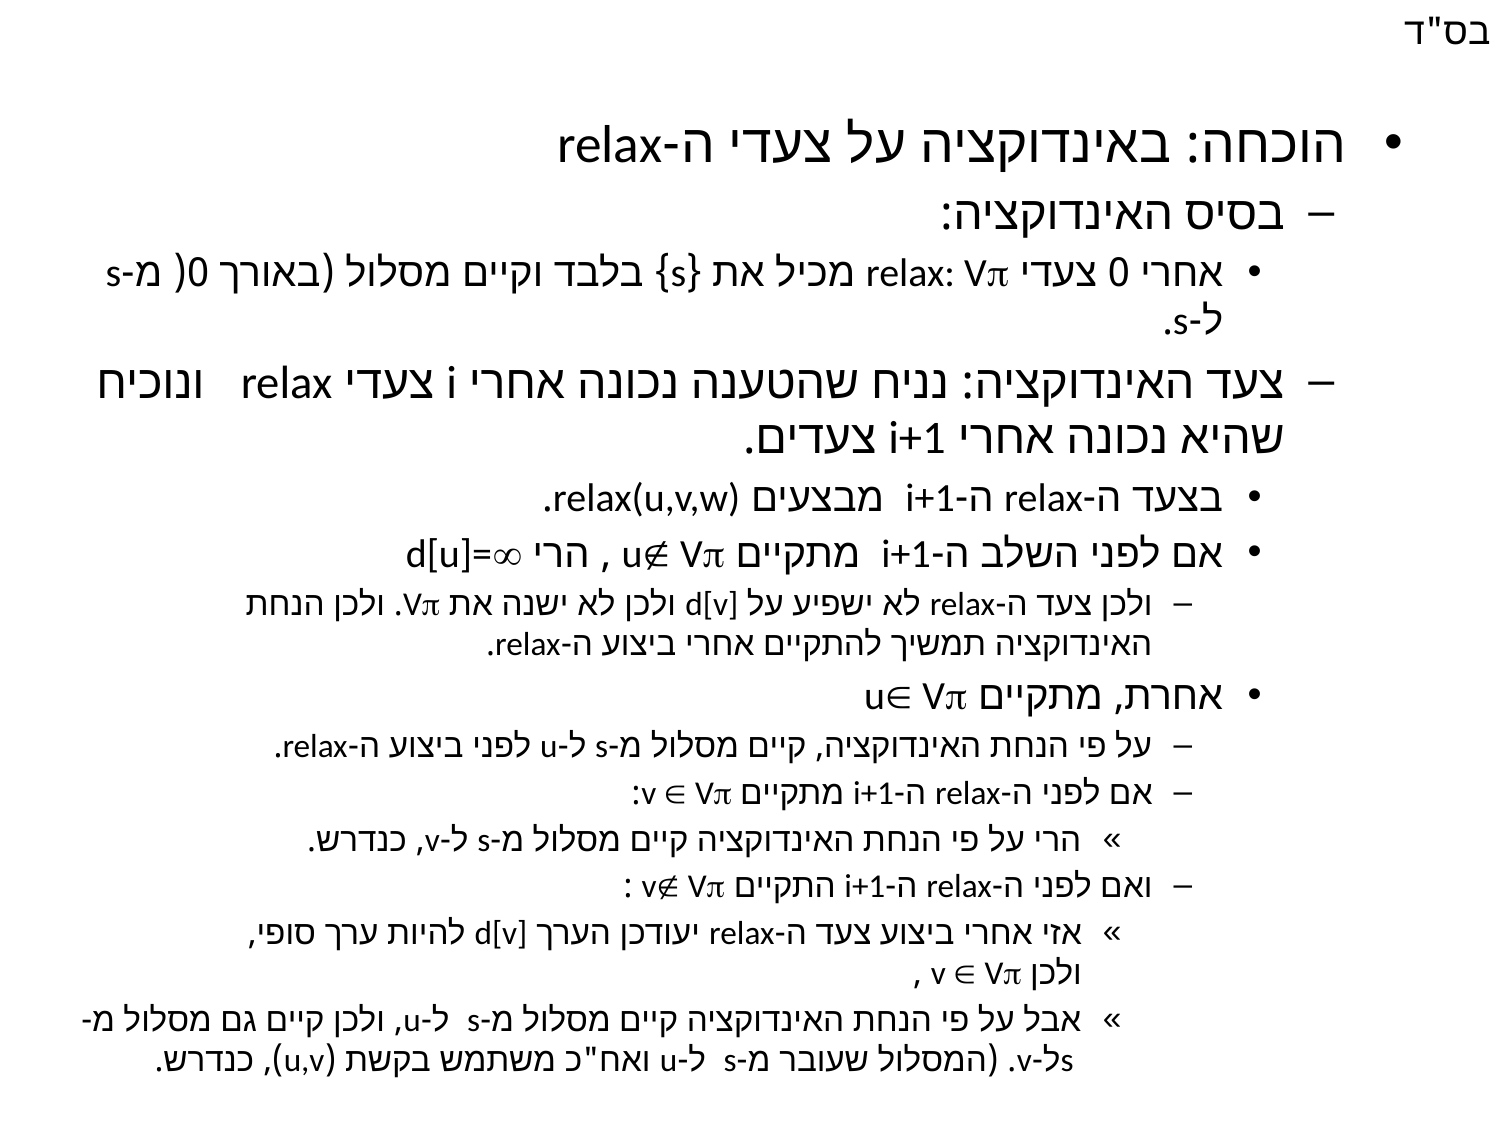

הוכחה: באינדוקציה על צעדי ה-relax
בסיס האינדוקציה:
אחרי 0 צעדי relax: Vπ מכיל את {s} בלבד וקיים מסלול (באורך 0( מ-s ל-s.
צעד האינדוקציה: נניח שהטענה נכונה אחרי i צעדי relax   ונוכיח שהיא נכונה אחרי i+1 צעדים.
בצעד ה-relax ה-i+1  מבצעים relax(u,v,w).
אם לפני השלב ה-i+1  מתקיים u∉ Vπ , הרי d[u]=∞
ולכן צעד ה-relax לא ישפיע על d[v] ולכן לא ישנה את Vπ. ולכן הנחת האינדוקציה תמשיך להתקיים אחרי ביצוע ה-relax.
אחרת, מתקיים u∈ Vπ
על פי הנחת האינדוקציה, קיים מסלול מ-s ל-u לפני ביצוע ה-relax.
אם לפני ה-relax ה-i+1 מתקיים v ∈ Vπ:
הרי על פי הנחת האינדוקציה קיים מסלול מ-s ל-v, כנדרש.
ואם לפני ה-relax ה-i+1 התקיים v∉ Vπ :
אזי אחרי ביצוע צעד ה-relax יעודכן הערך d[v] להיות ערך סופי,
ולכן v ∈ Vπ ,
אבל על פי הנחת האינדוקציה קיים מסלול מ-s  ל-u, ולכן קיים גם מסלול מ-  sל-v. (המסלול שעובר מ-s  ל-u ואח"כ משתמש בקשת (u,v), כנדרש.